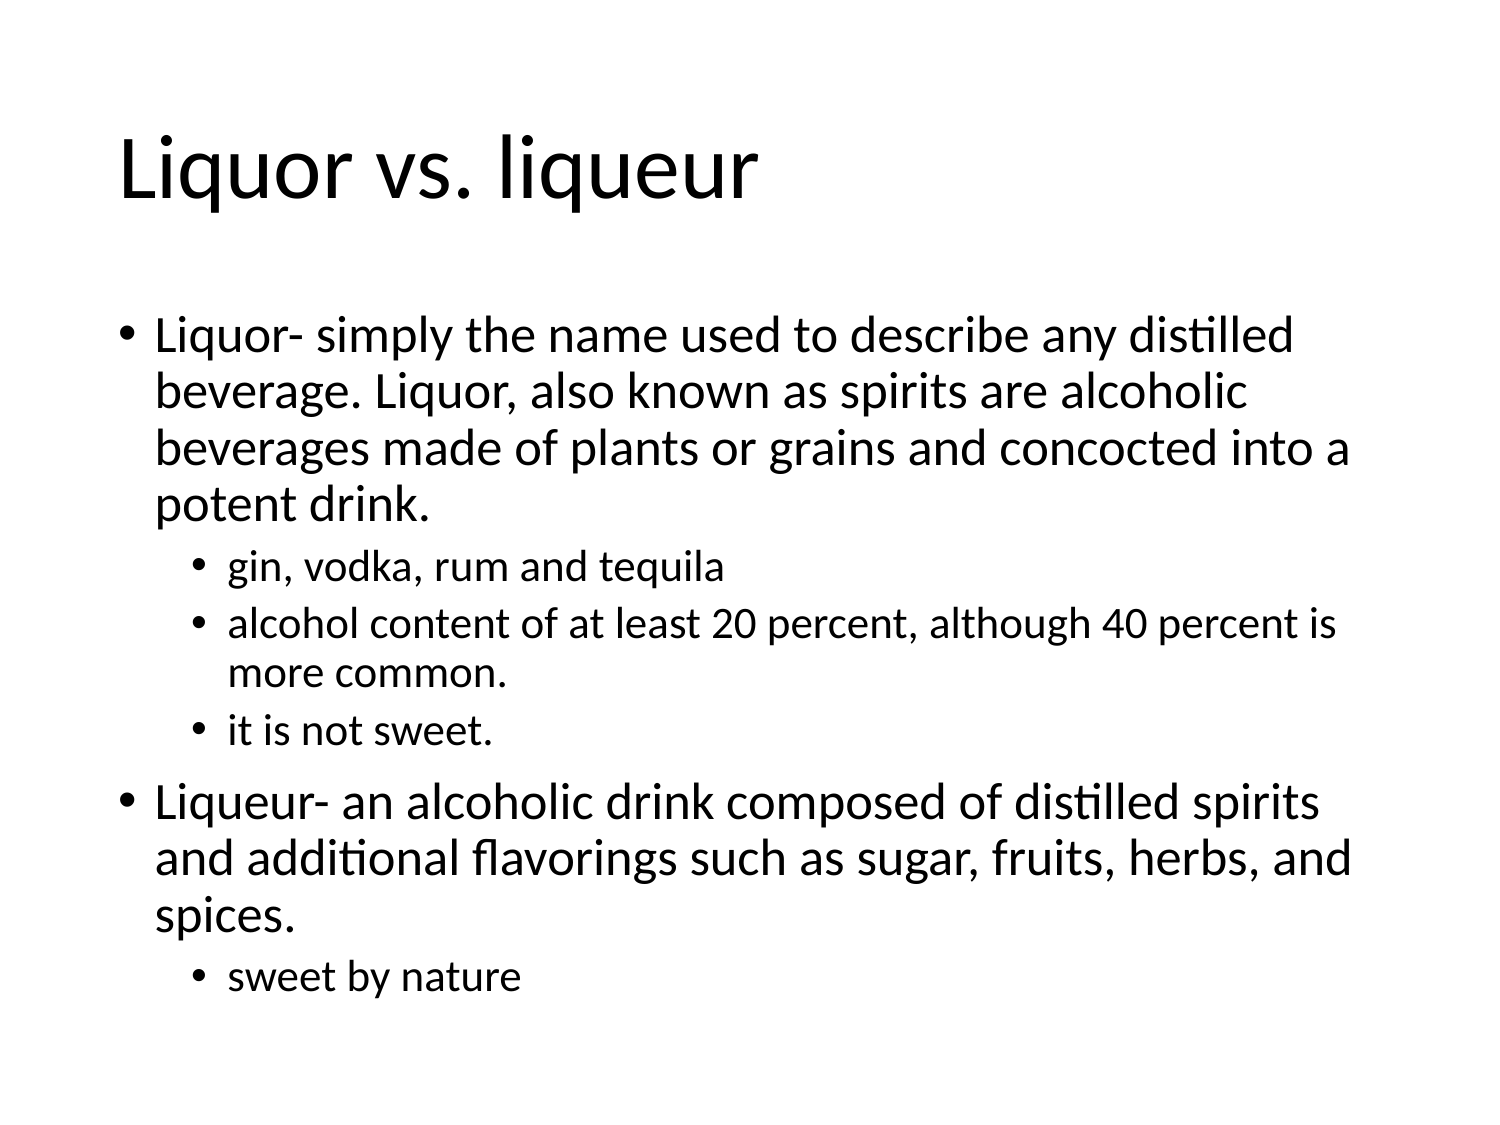

# Liquor vs. liqueur
Liquor- simply the name used to describe any distilled beverage. Liquor, also known as spirits are alcoholic beverages made of plants or grains and concocted into a potent drink.
gin, vodka, rum and tequila
alcohol content of at least 20 percent, although 40 percent is more common.
it is not sweet.
Liqueur- an alcoholic drink composed of distilled spirits and additional flavorings such as sugar, fruits, herbs, and spices.
sweet by nature